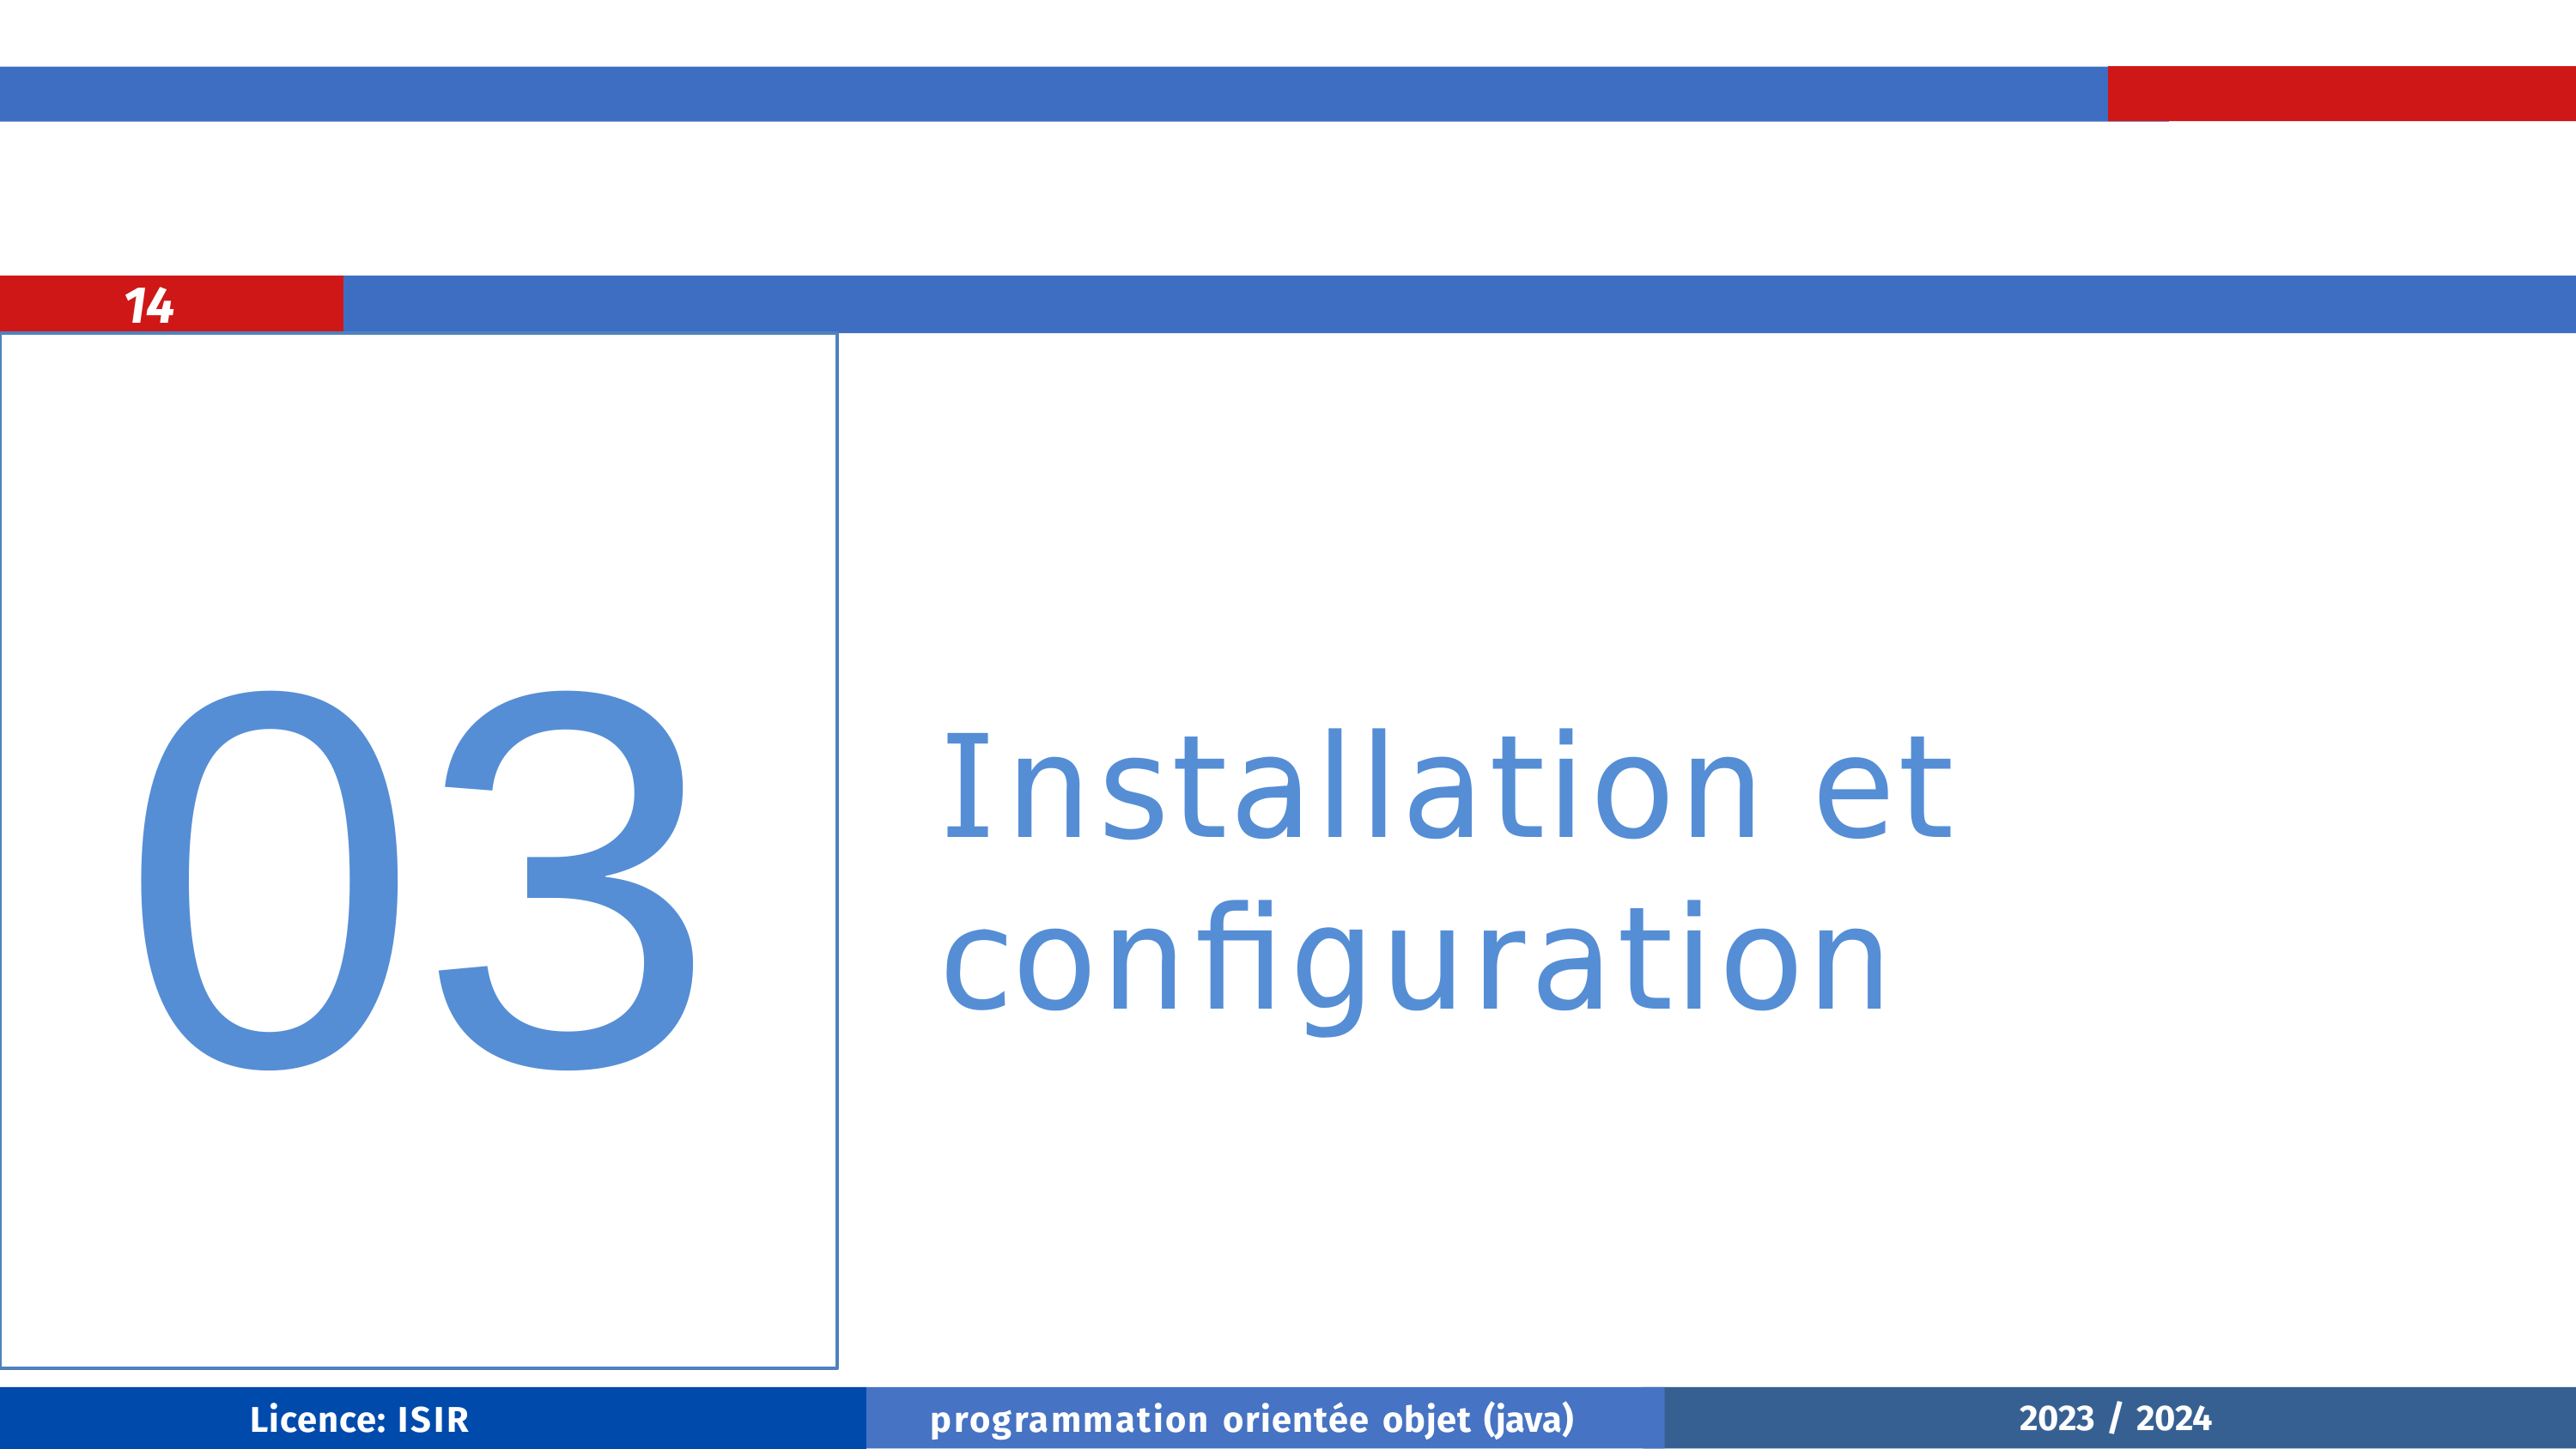

14

03
# Installation et configuration

2023 / 2024
Licence: ISIR
programmation orientée objet (java)